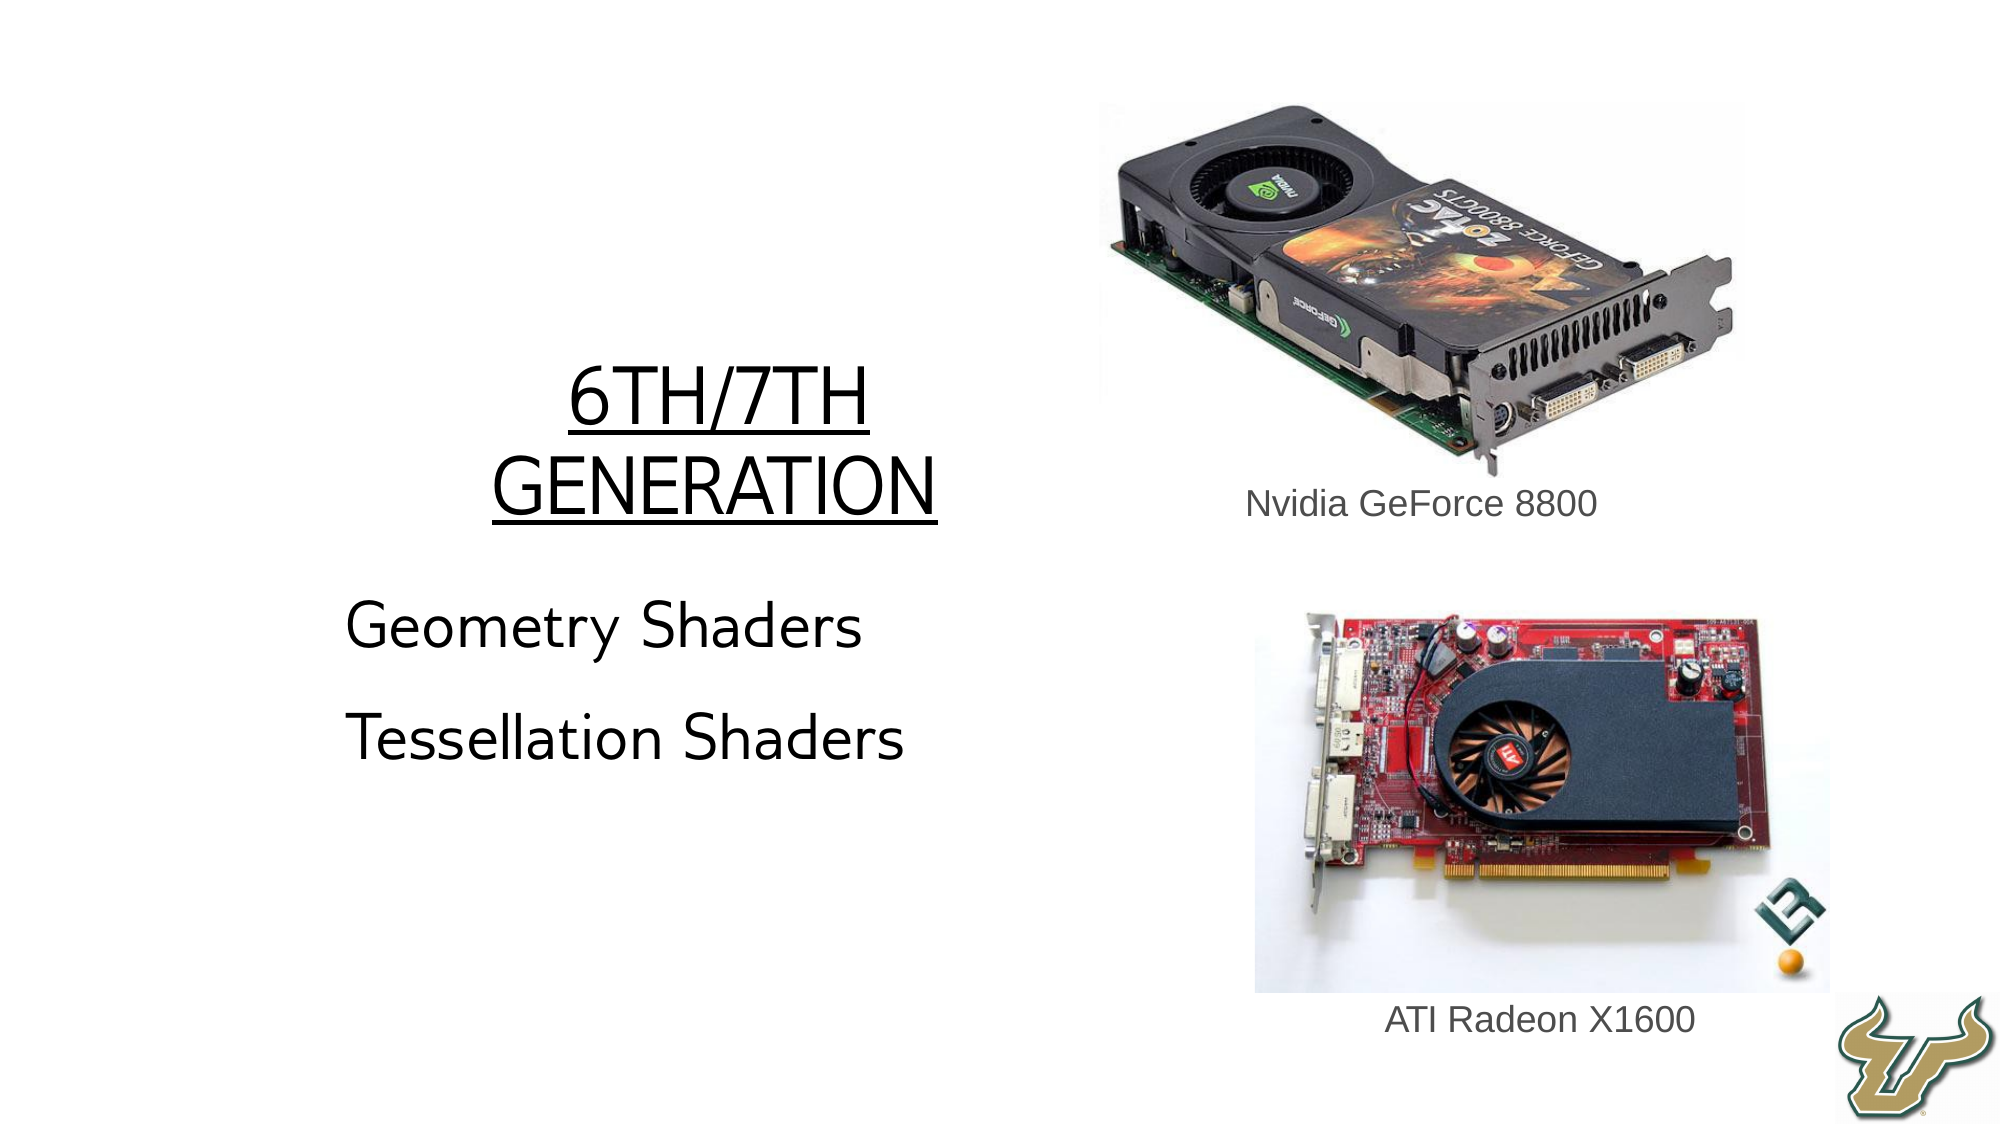

6th/7th Generation
Geometry Shaders
Tessellation Shaders
Nvidia GeForce 8800

ATI Radeon X1600